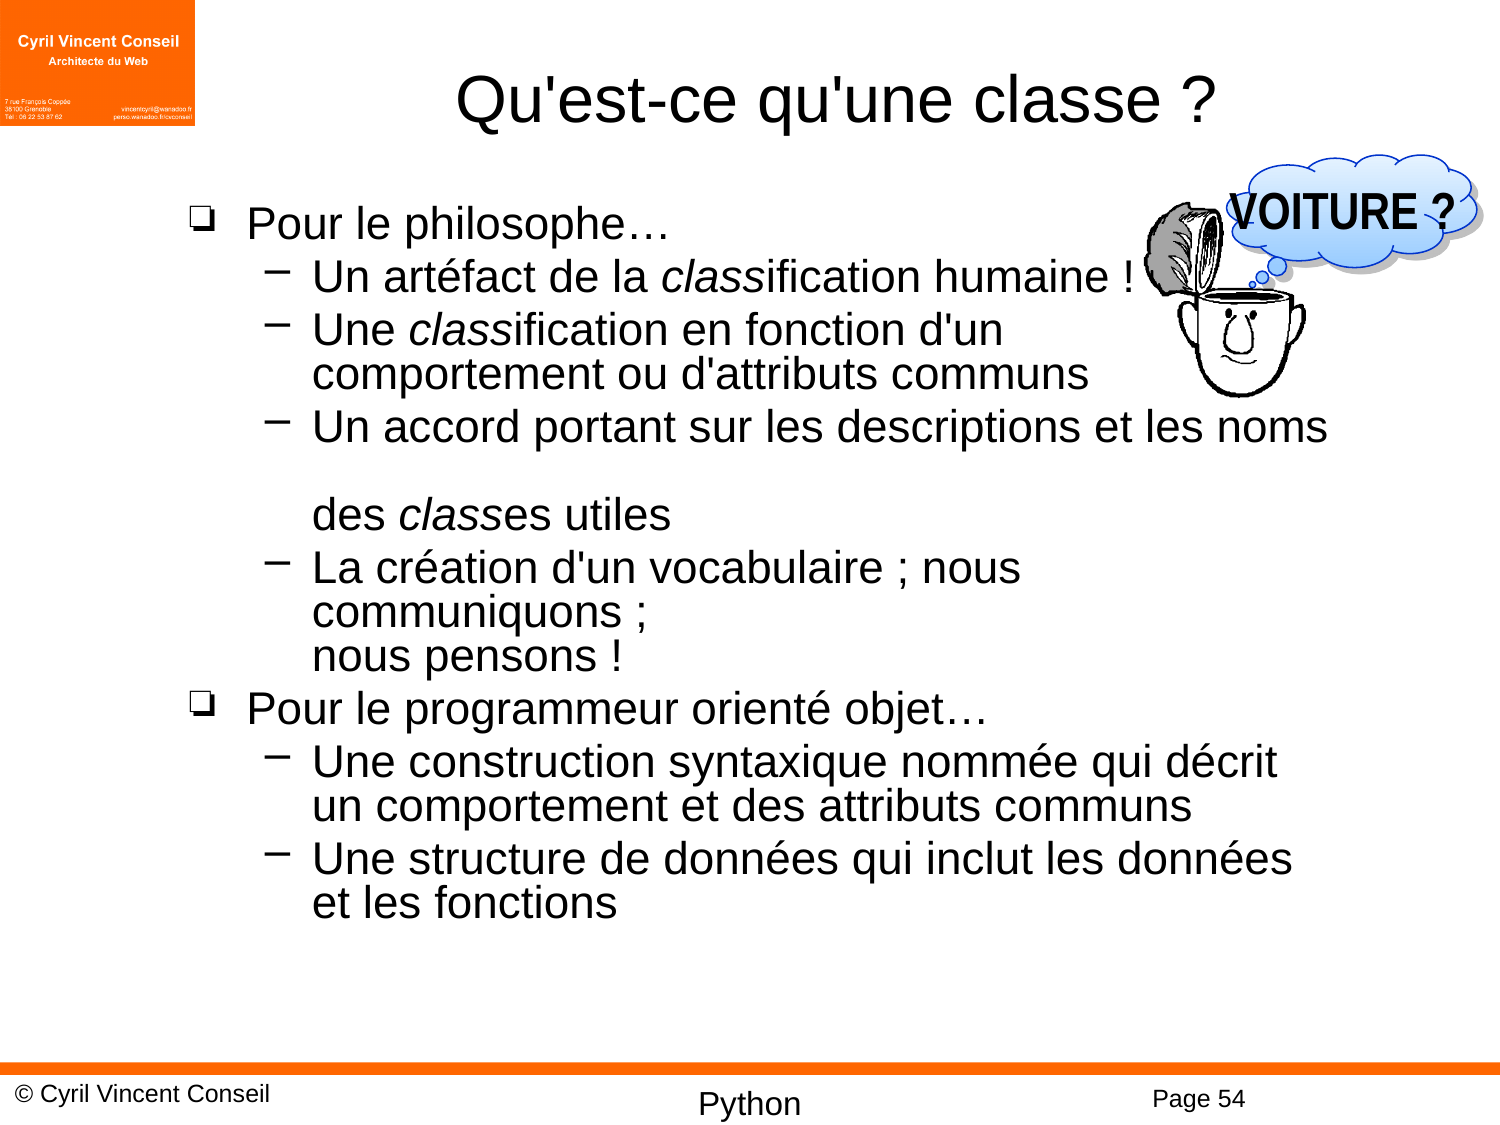

# Qu'est-ce qu'une classe ?
VOITURE ?
Pour le philosophe…
Un artéfact de la classification humaine !
Une classification en fonction d'un
comportement ou d'attributs communs
Un accord portant sur les descriptions et les noms
des classes utiles
La création d'un vocabulaire ; nous communiquons ;
nous pensons !
Pour le programmeur orienté objet…
Une construction syntaxique nommée qui décrit
un comportement et des attributs communs
Une structure de données qui inclut les données
et les fonctions